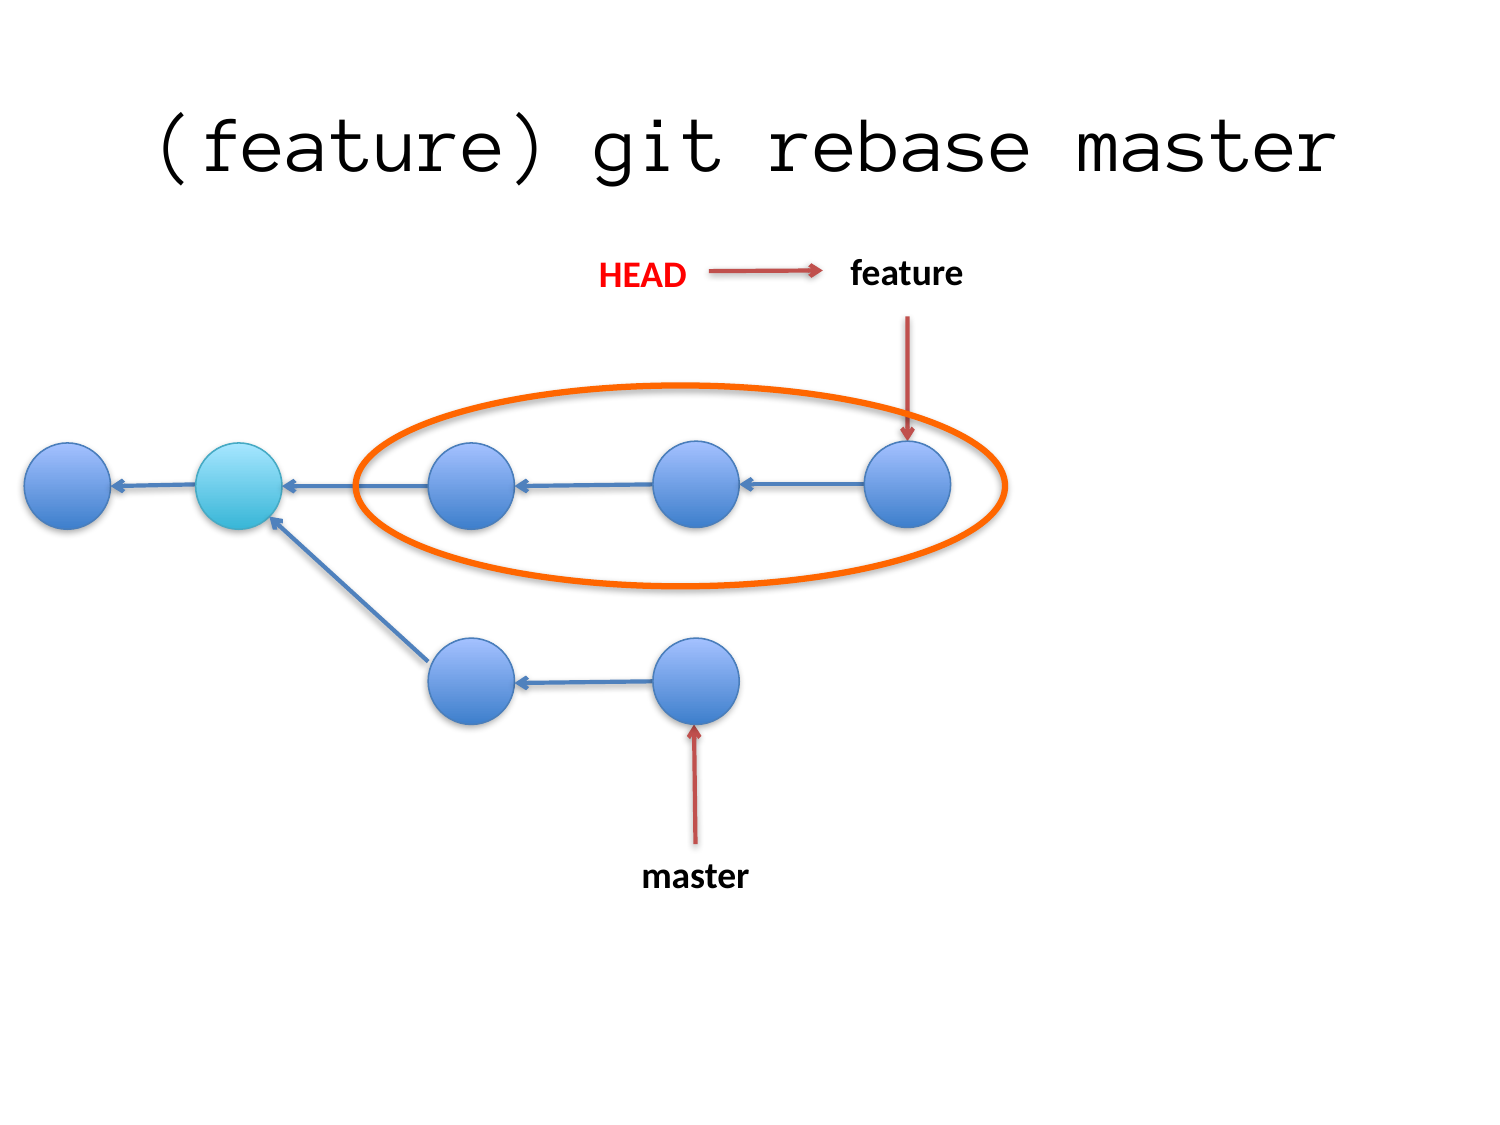

(feature) git rebase master
feature
HEAD

master